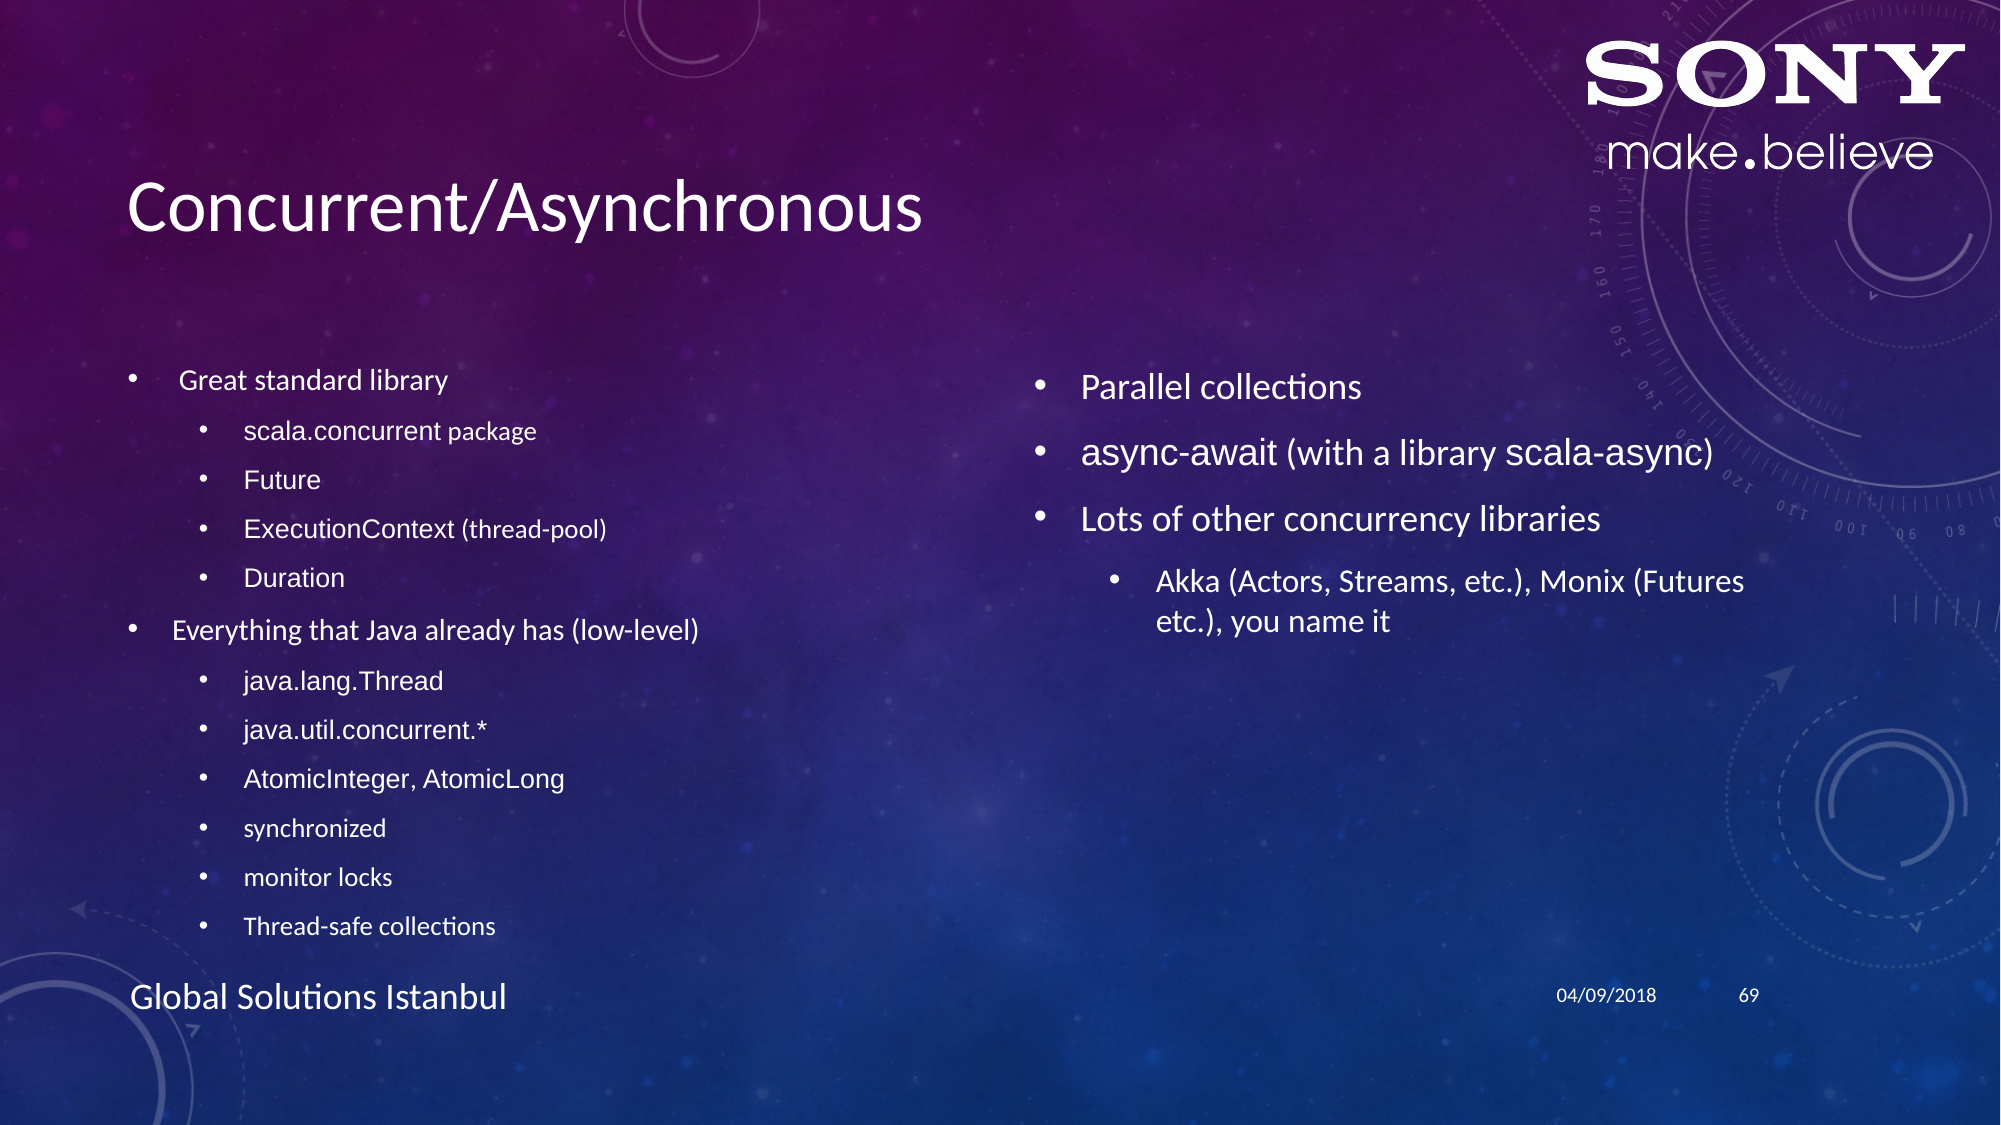

# Concurrent/Asynchronous
Parallel collections
async-await (with a library scala-async)
Lots of other concurrency libraries
Akka (Actors, Streams, etc.), Monix (Futures etc.), you name it
 Great standard library
scala.concurrent package
Future
ExecutionContext (thread-pool)
Duration
Everything that Java already has (low-level)
java.lang.Thread
java.util.concurrent.*
AtomicInteger, AtomicLong
synchronized
monitor locks
Thread-safe collections
04/09/2018
69